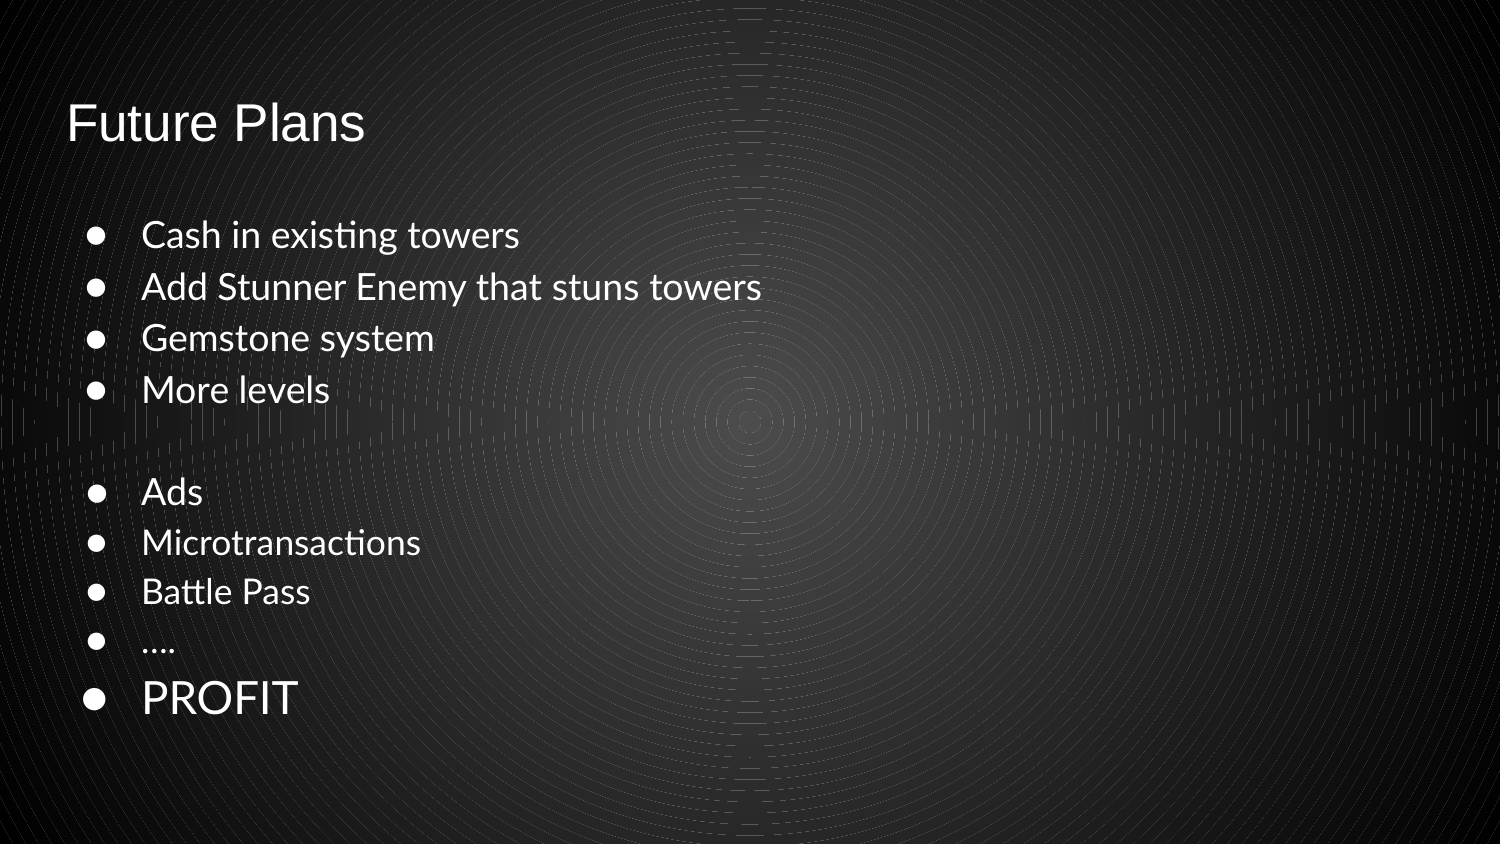

# Future Plans
Cash in existing towers
Add Stunner Enemy that stuns towers
Gemstone system
More levels
Ads
Microtransactions
Battle Pass
….
PROFIT